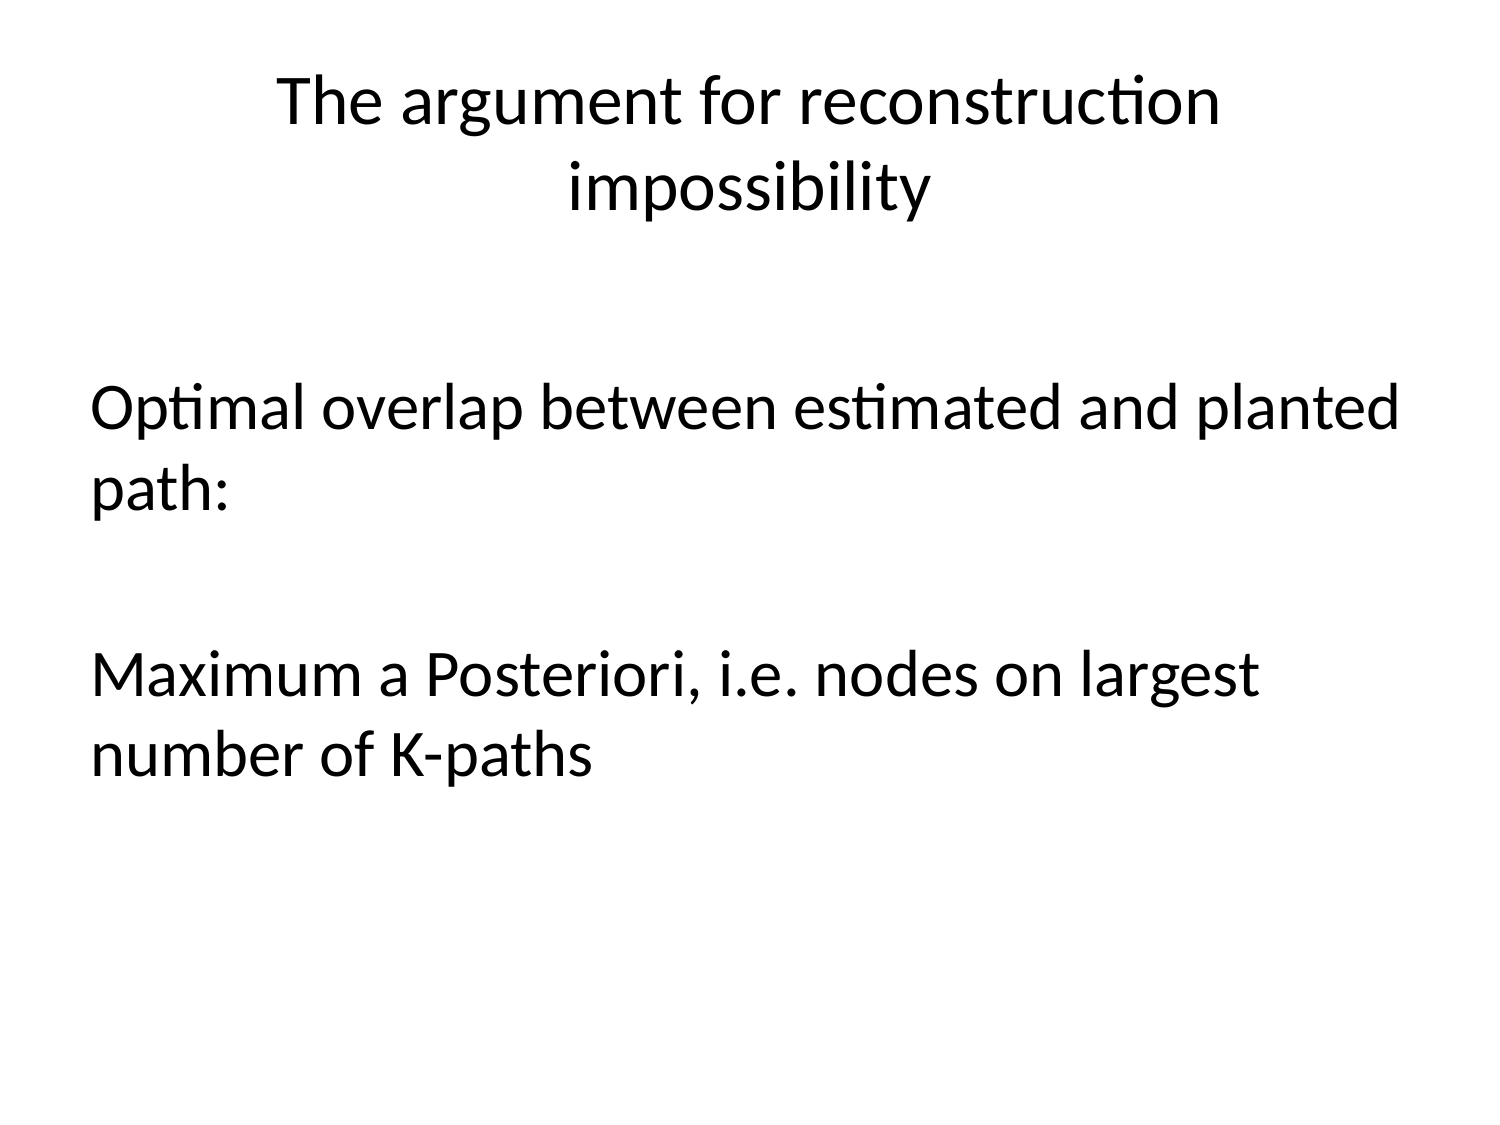

# The argument for reconstruction impossibility

Optimal overlap between estimated and planted path:

Maximum a Posteriori, i.e. nodes on largest number of K-paths